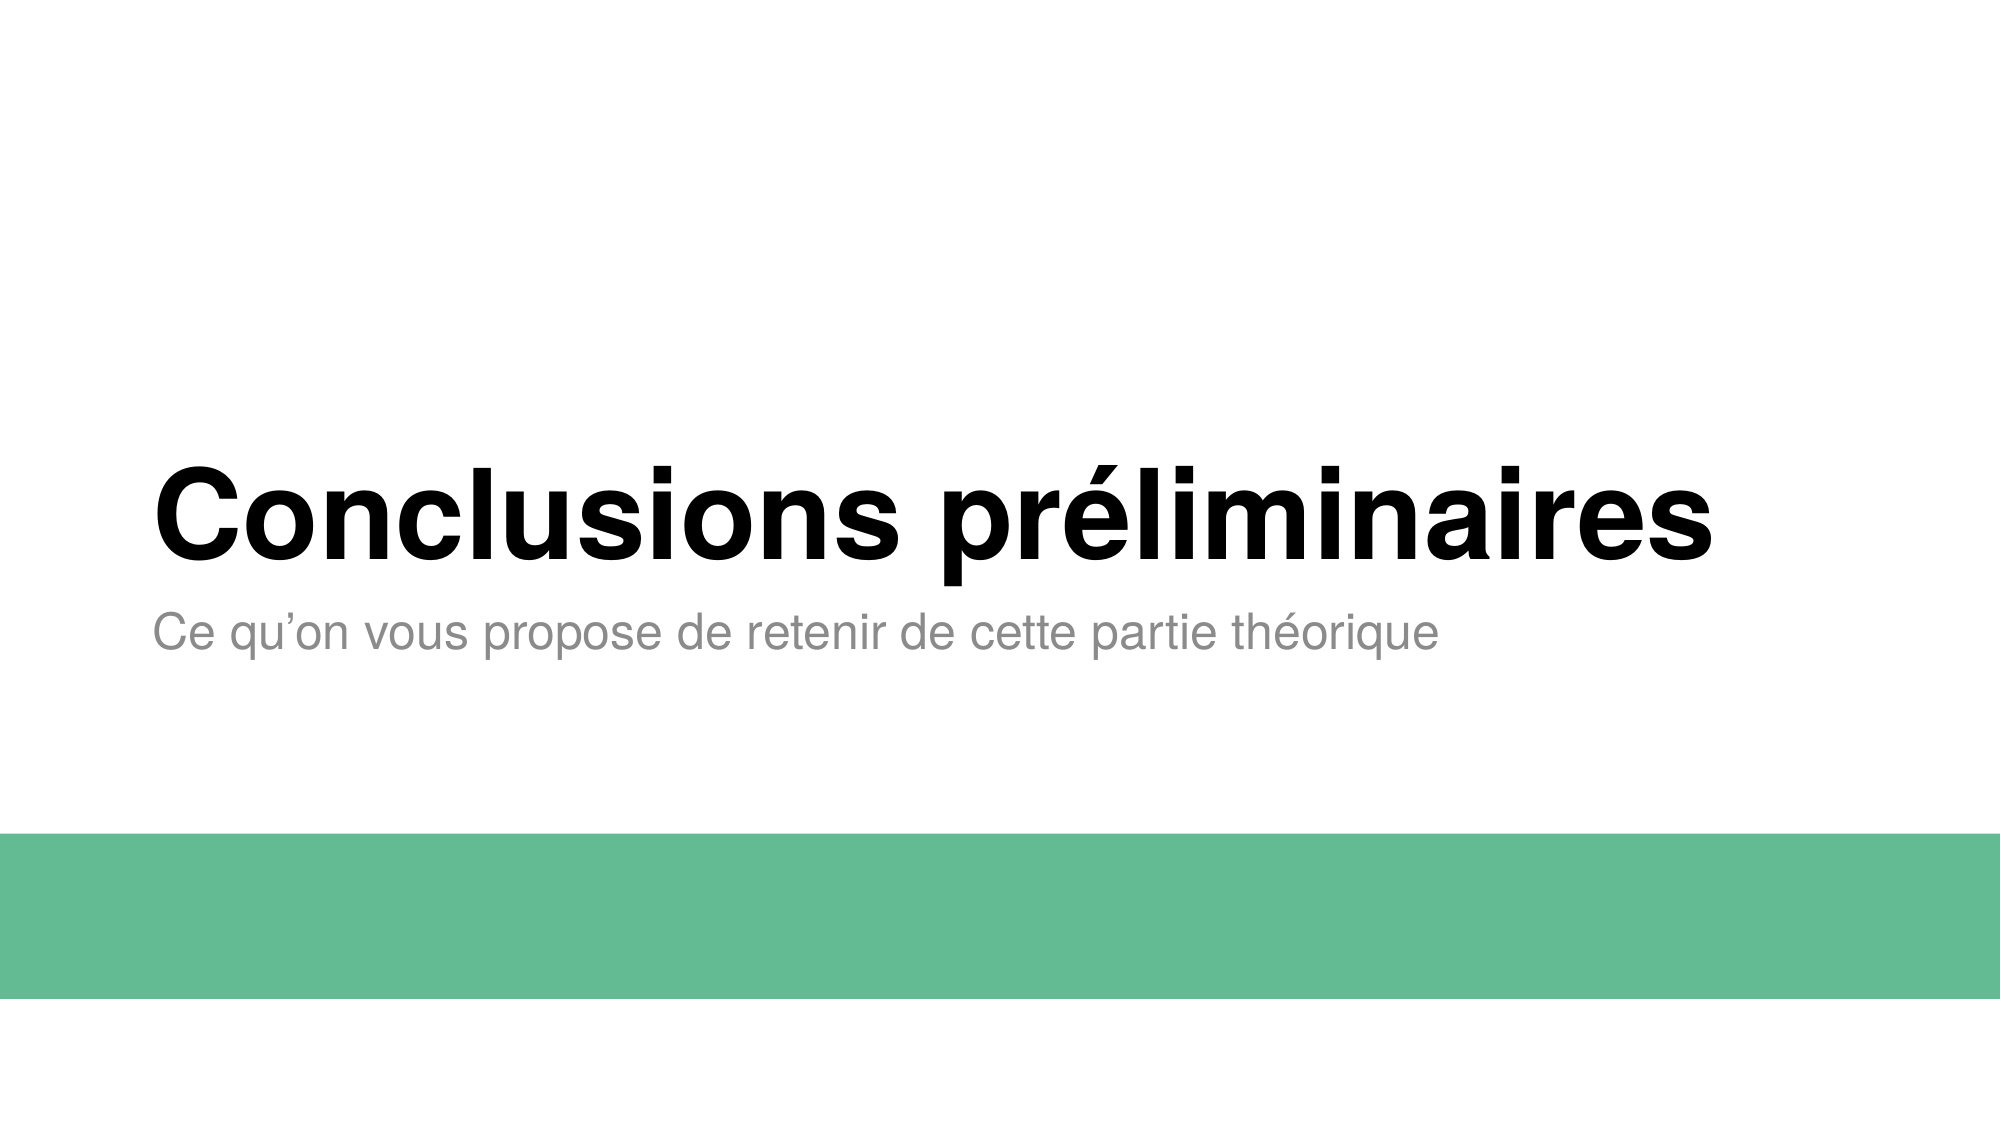

# Conclusions préliminaires
Ce qu’on vous propose de retenir de cette partie théorique